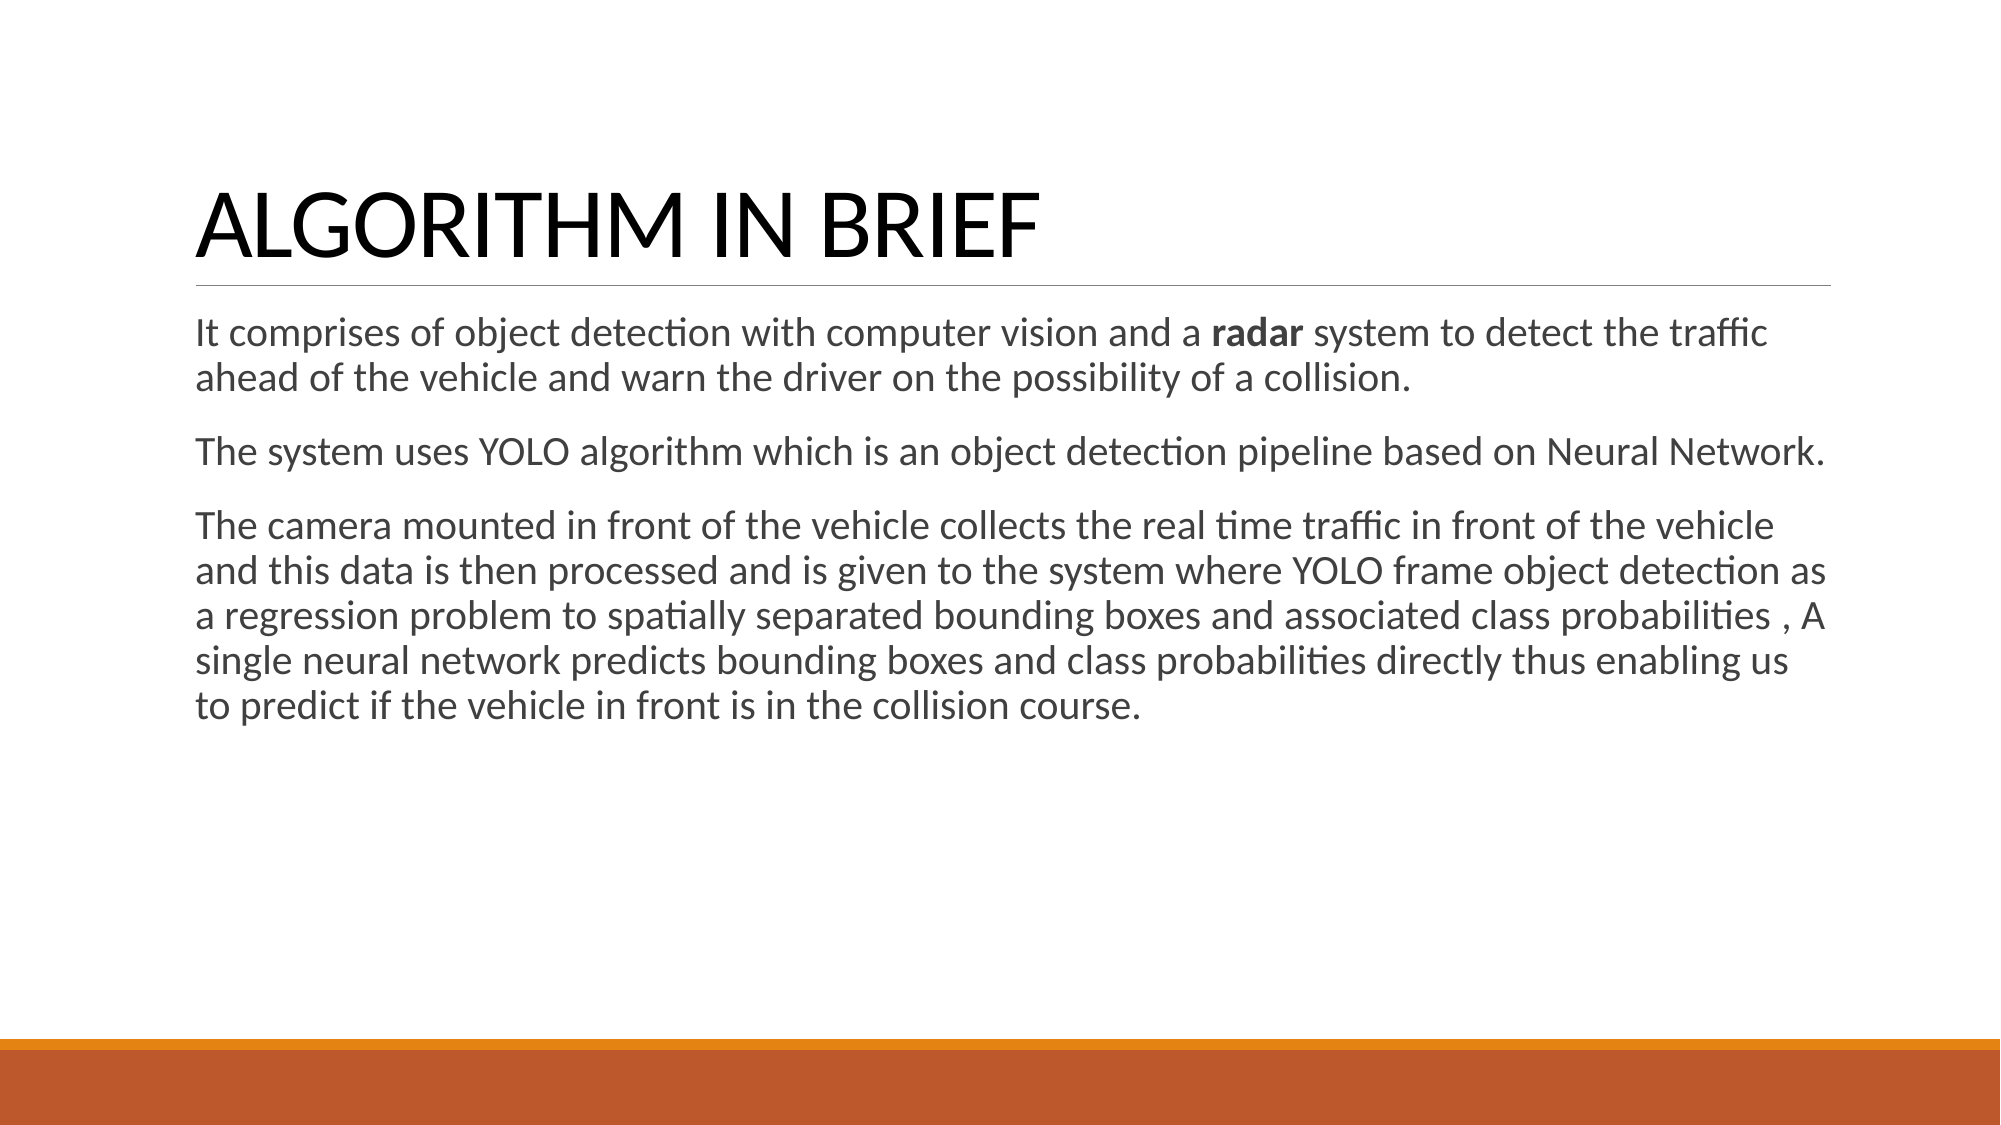

# ALGORITHM IN BRIEF
It comprises of object detection with computer vision and a radar system to detect the traffic ahead of the vehicle and warn the driver on the possibility of a collision.
The system uses YOLO algorithm which is an object detection pipeline based on Neural Network.
The camera mounted in front of the vehicle collects the real time traffic in front of the vehicle and this data is then processed and is given to the system where YOLO frame object detection as a regression problem to spatially separated bounding boxes and associated class probabilities , A single neural network predicts bounding boxes and class probabilities directly thus enabling us to predict if the vehicle in front is in the collision course.